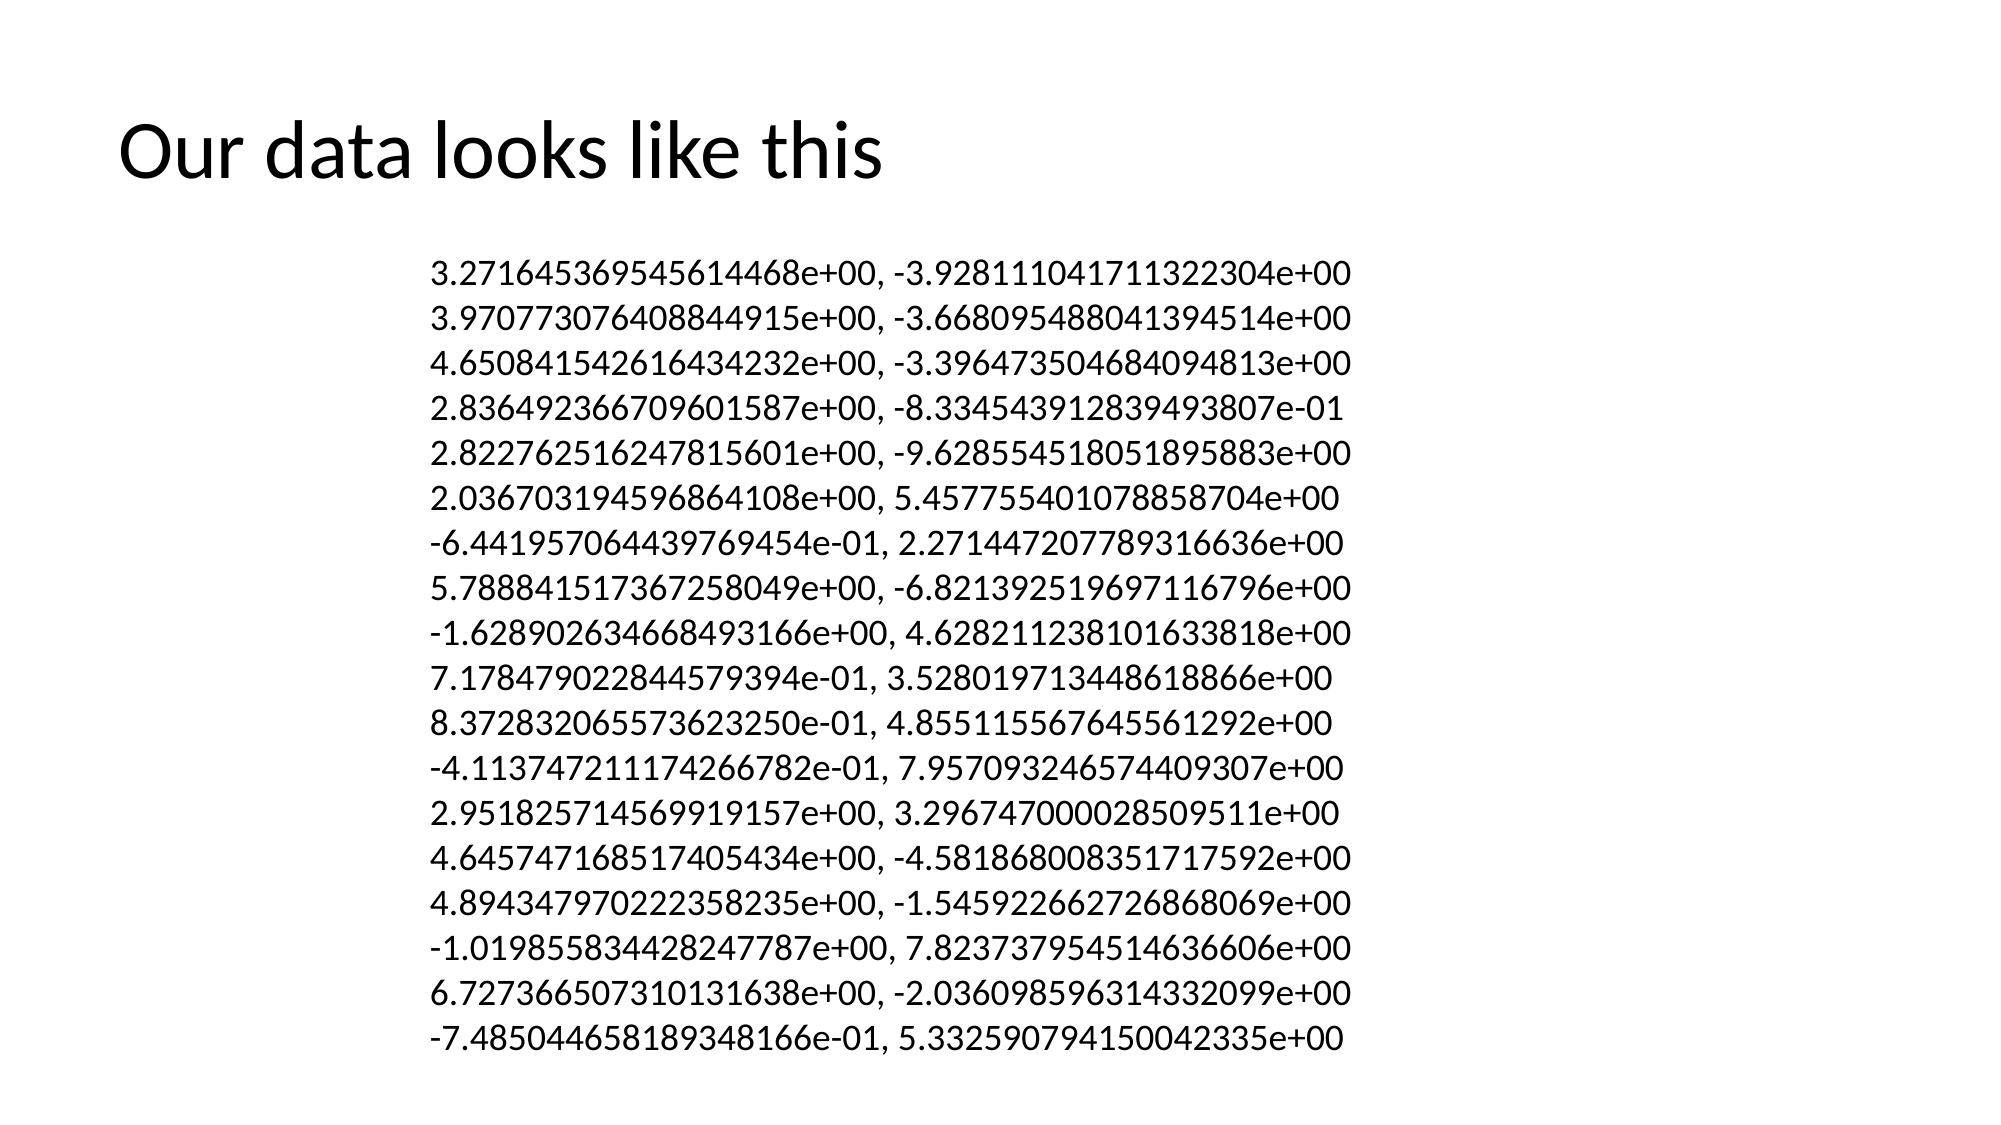

Our data looks like this
3.271645369545614468e+00, -3.928111041711322304e+00
3.970773076408844915e+00, -3.668095488041394514e+00
4.650841542616434232e+00, -3.396473504684094813e+00
2.836492366709601587e+00, -8.334543912839493807e-01
2.822762516247815601e+00, -9.628554518051895883e+00
2.036703194596864108e+00, 5.457755401078858704e+00
-6.441957064439769454e-01, 2.271447207789316636e+00
5.788841517367258049e+00, -6.821392519697116796e+00
-1.628902634668493166e+00, 4.628211238101633818e+00
7.178479022844579394e-01, 3.528019713448618866e+00
8.372832065573623250e-01, 4.855115567645561292e+00
-4.113747211174266782e-01, 7.957093246574409307e+00
2.951825714569919157e+00, 3.296747000028509511e+00
4.645747168517405434e+00, -4.581868008351717592e+00
4.894347970222358235e+00, -1.545922662726868069e+00
-1.019855834428247787e+00, 7.823737954514636606e+00
6.727366507310131638e+00, -2.036098596314332099e+00
-7.485044658189348166e-01, 5.332590794150042335e+00